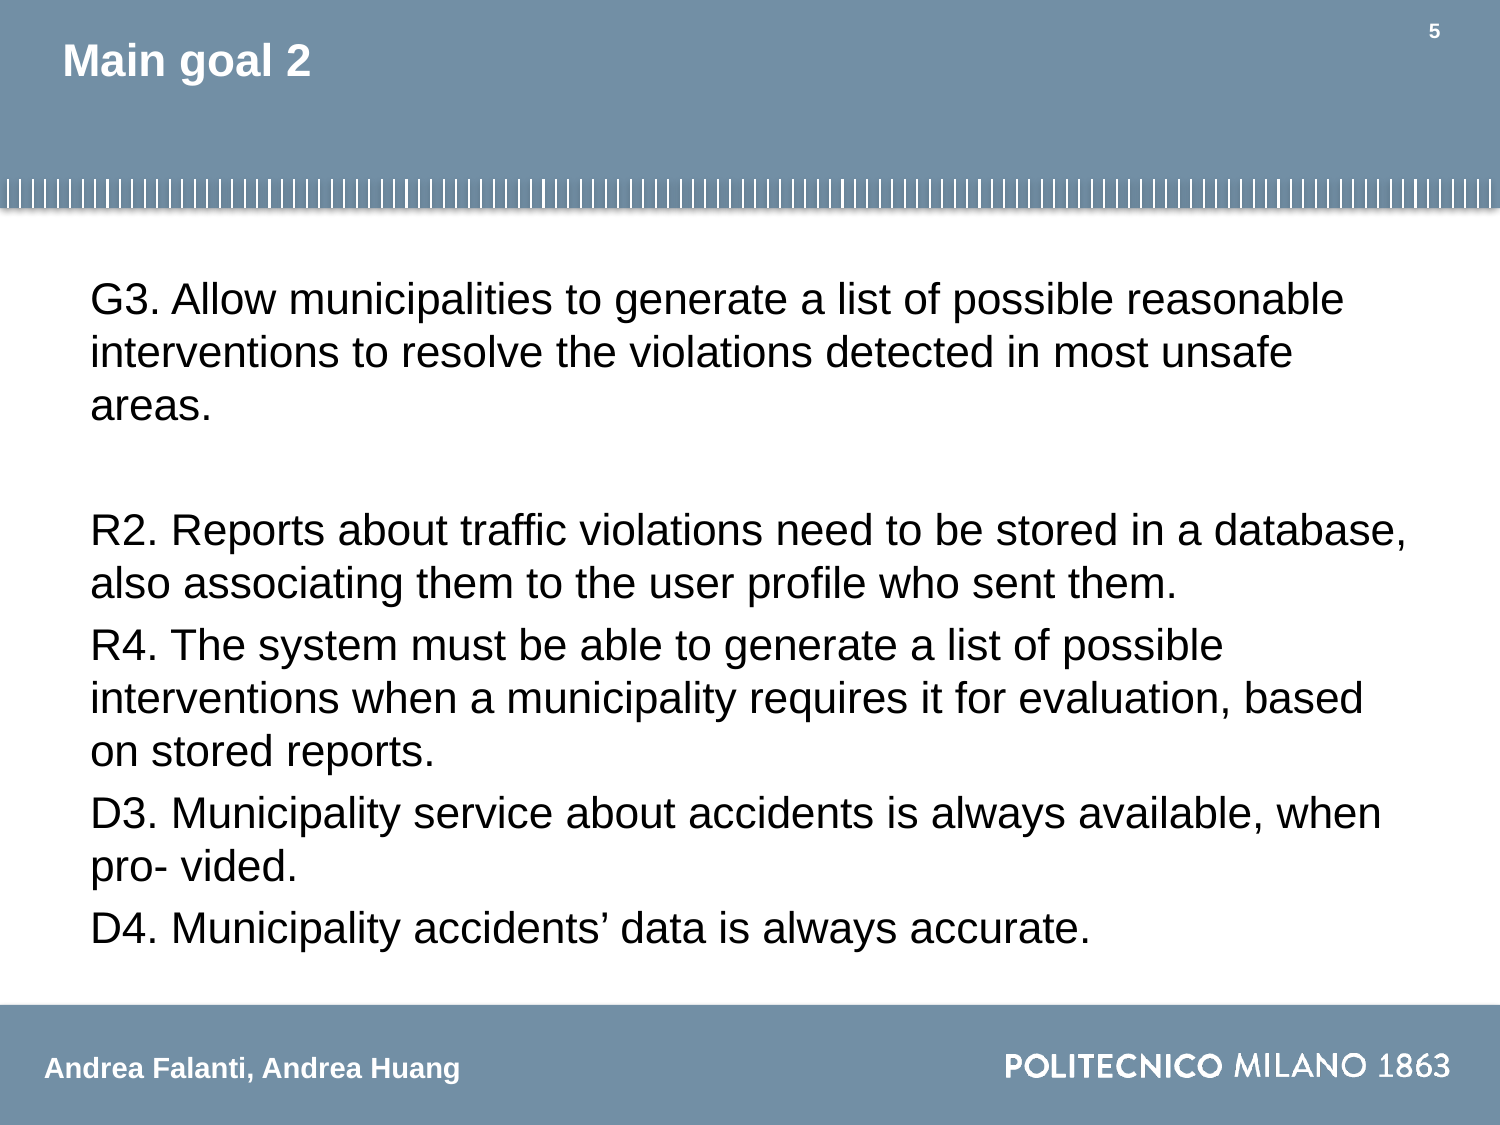

5
# Main goal 2
G3. Allow municipalities to generate a list of possible reasonable interventions to resolve the violations detected in most unsafe areas.

R2. Reports about traffic violations need to be stored in a database, also associating them to the user profile who sent them.
R4. The system must be able to generate a list of possible interventions when a municipality requires it for evaluation, based on stored reports.
D3. Municipality service about accidents is always available, when pro- vided.
D4. Municipality accidents’ data is always accurate.
Andrea Falanti, Andrea Huang